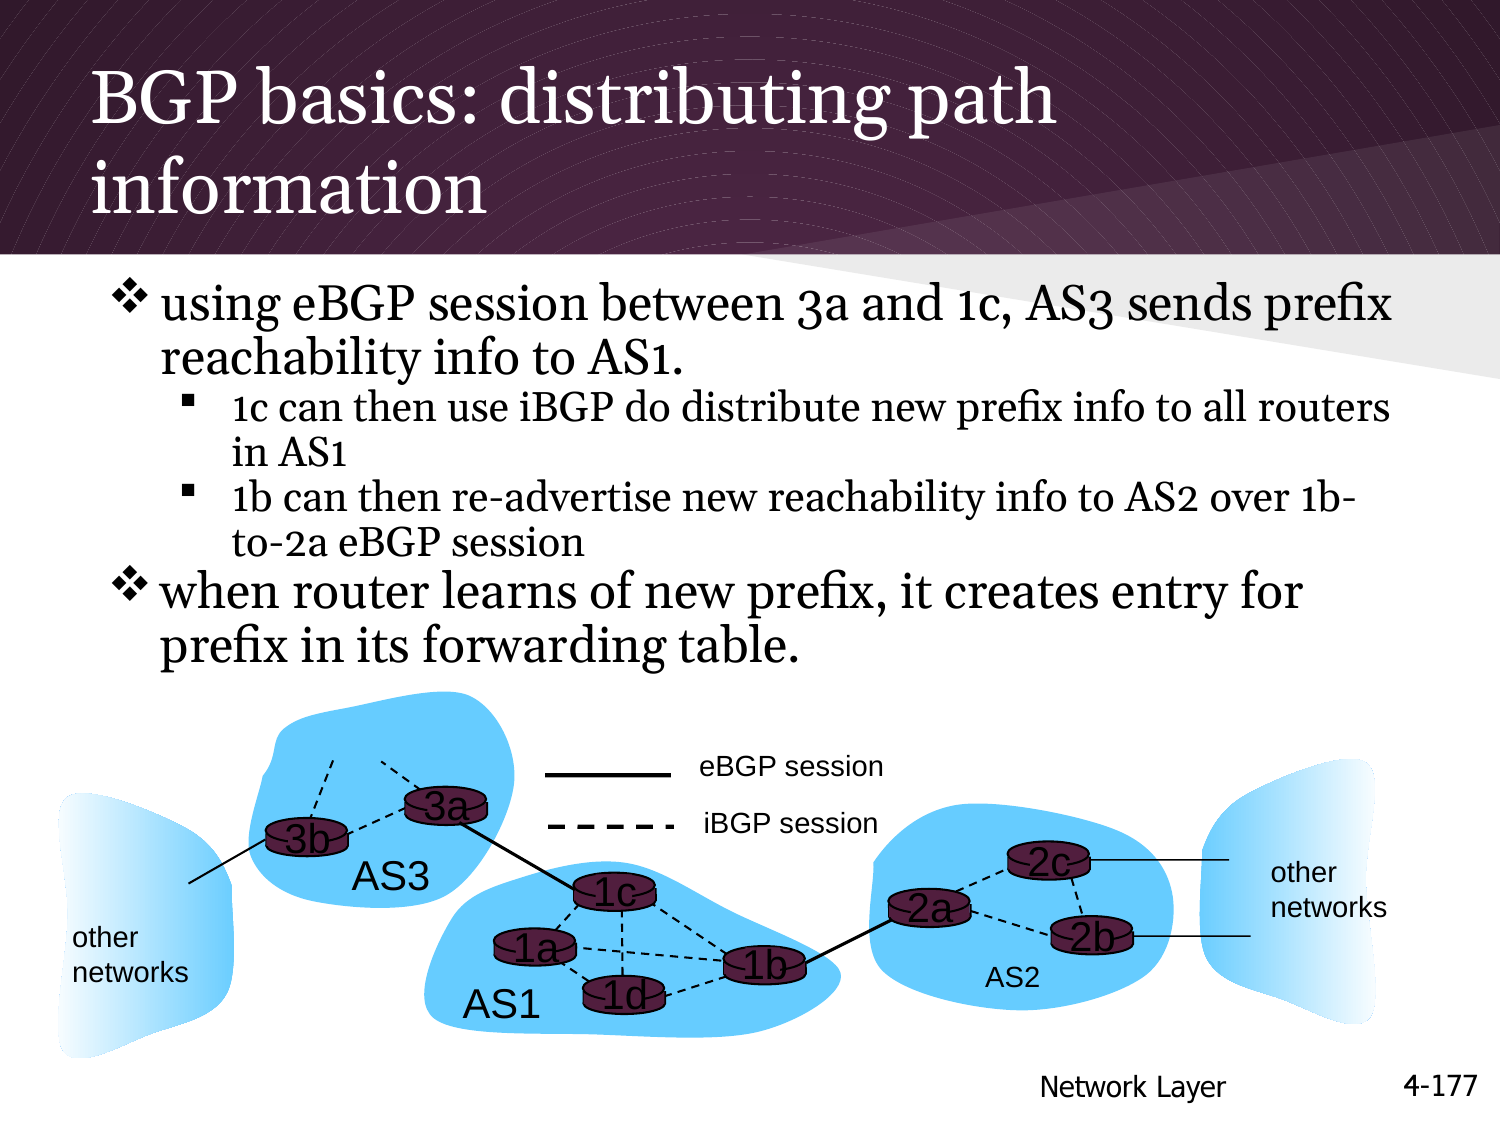

# BGP basics: distributing path information
using eBGP session between 3a and 1c, AS3 sends prefix reachability info to AS1.
1c can then use iBGP do distribute new prefix info to all routers in AS1
1b can then re-advertise new reachability info to AS2 over 1b-to-2a eBGP session
when router learns of new prefix, it creates entry for prefix in its forwarding table.

eBGP session

3a

iBGP session

3b

2c

AS3
other
networks

1c

2a

2b

other
networks
1a

1b

AS2

1d

AS1

4-177
Network Layer